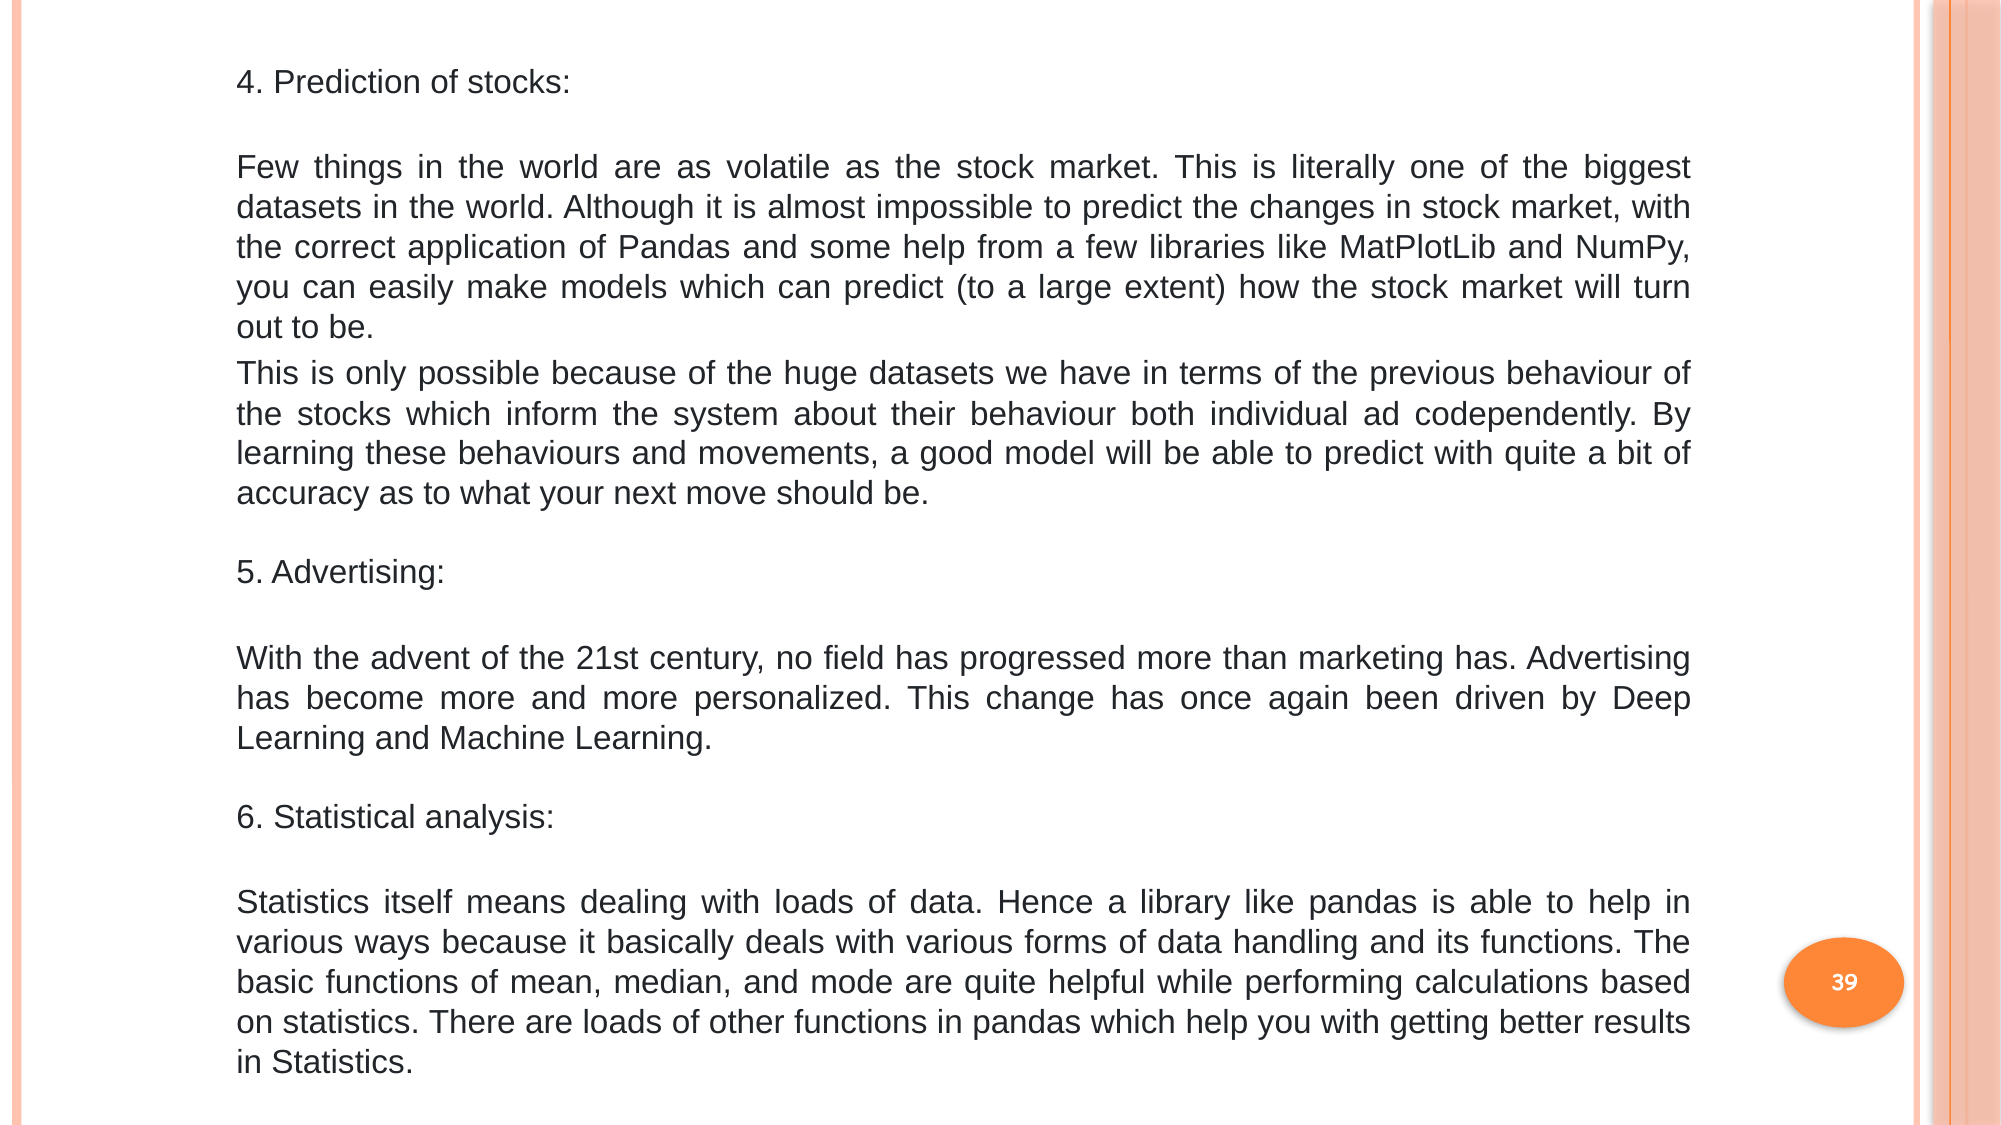

4. Prediction of stocks:
Few things in the world are as volatile as the stock market. This is literally one of the biggest datasets in the world. Although it is almost impossible to predict the changes in stock market, with the correct application of Pandas and some help from a few libraries like MatPlotLib and NumPy, you can easily make models which can predict (to a large extent) how the stock market will turn out to be.
This is only possible because of the huge datasets we have in terms of the previous behaviour of the stocks which inform the system about their behaviour both individual ad codependently. By learning these behaviours and movements, a good model will be able to predict with quite a bit of accuracy as to what your next move should be.
5. Advertising:
With the advent of the 21st century, no field has progressed more than marketing has. Advertising has become more and more personalized. This change has once again been driven by Deep Learning and Machine Learning.
6. Statistical analysis:
Statistics itself means dealing with loads of data. Hence a library like pandas is able to help in various ways because it basically deals with various forms of data handling and its functions. The basic functions of mean, median, and mode are quite helpful while performing calculations based on statistics. There are loads of other functions in pandas which help you with getting better results in Statistics.

39